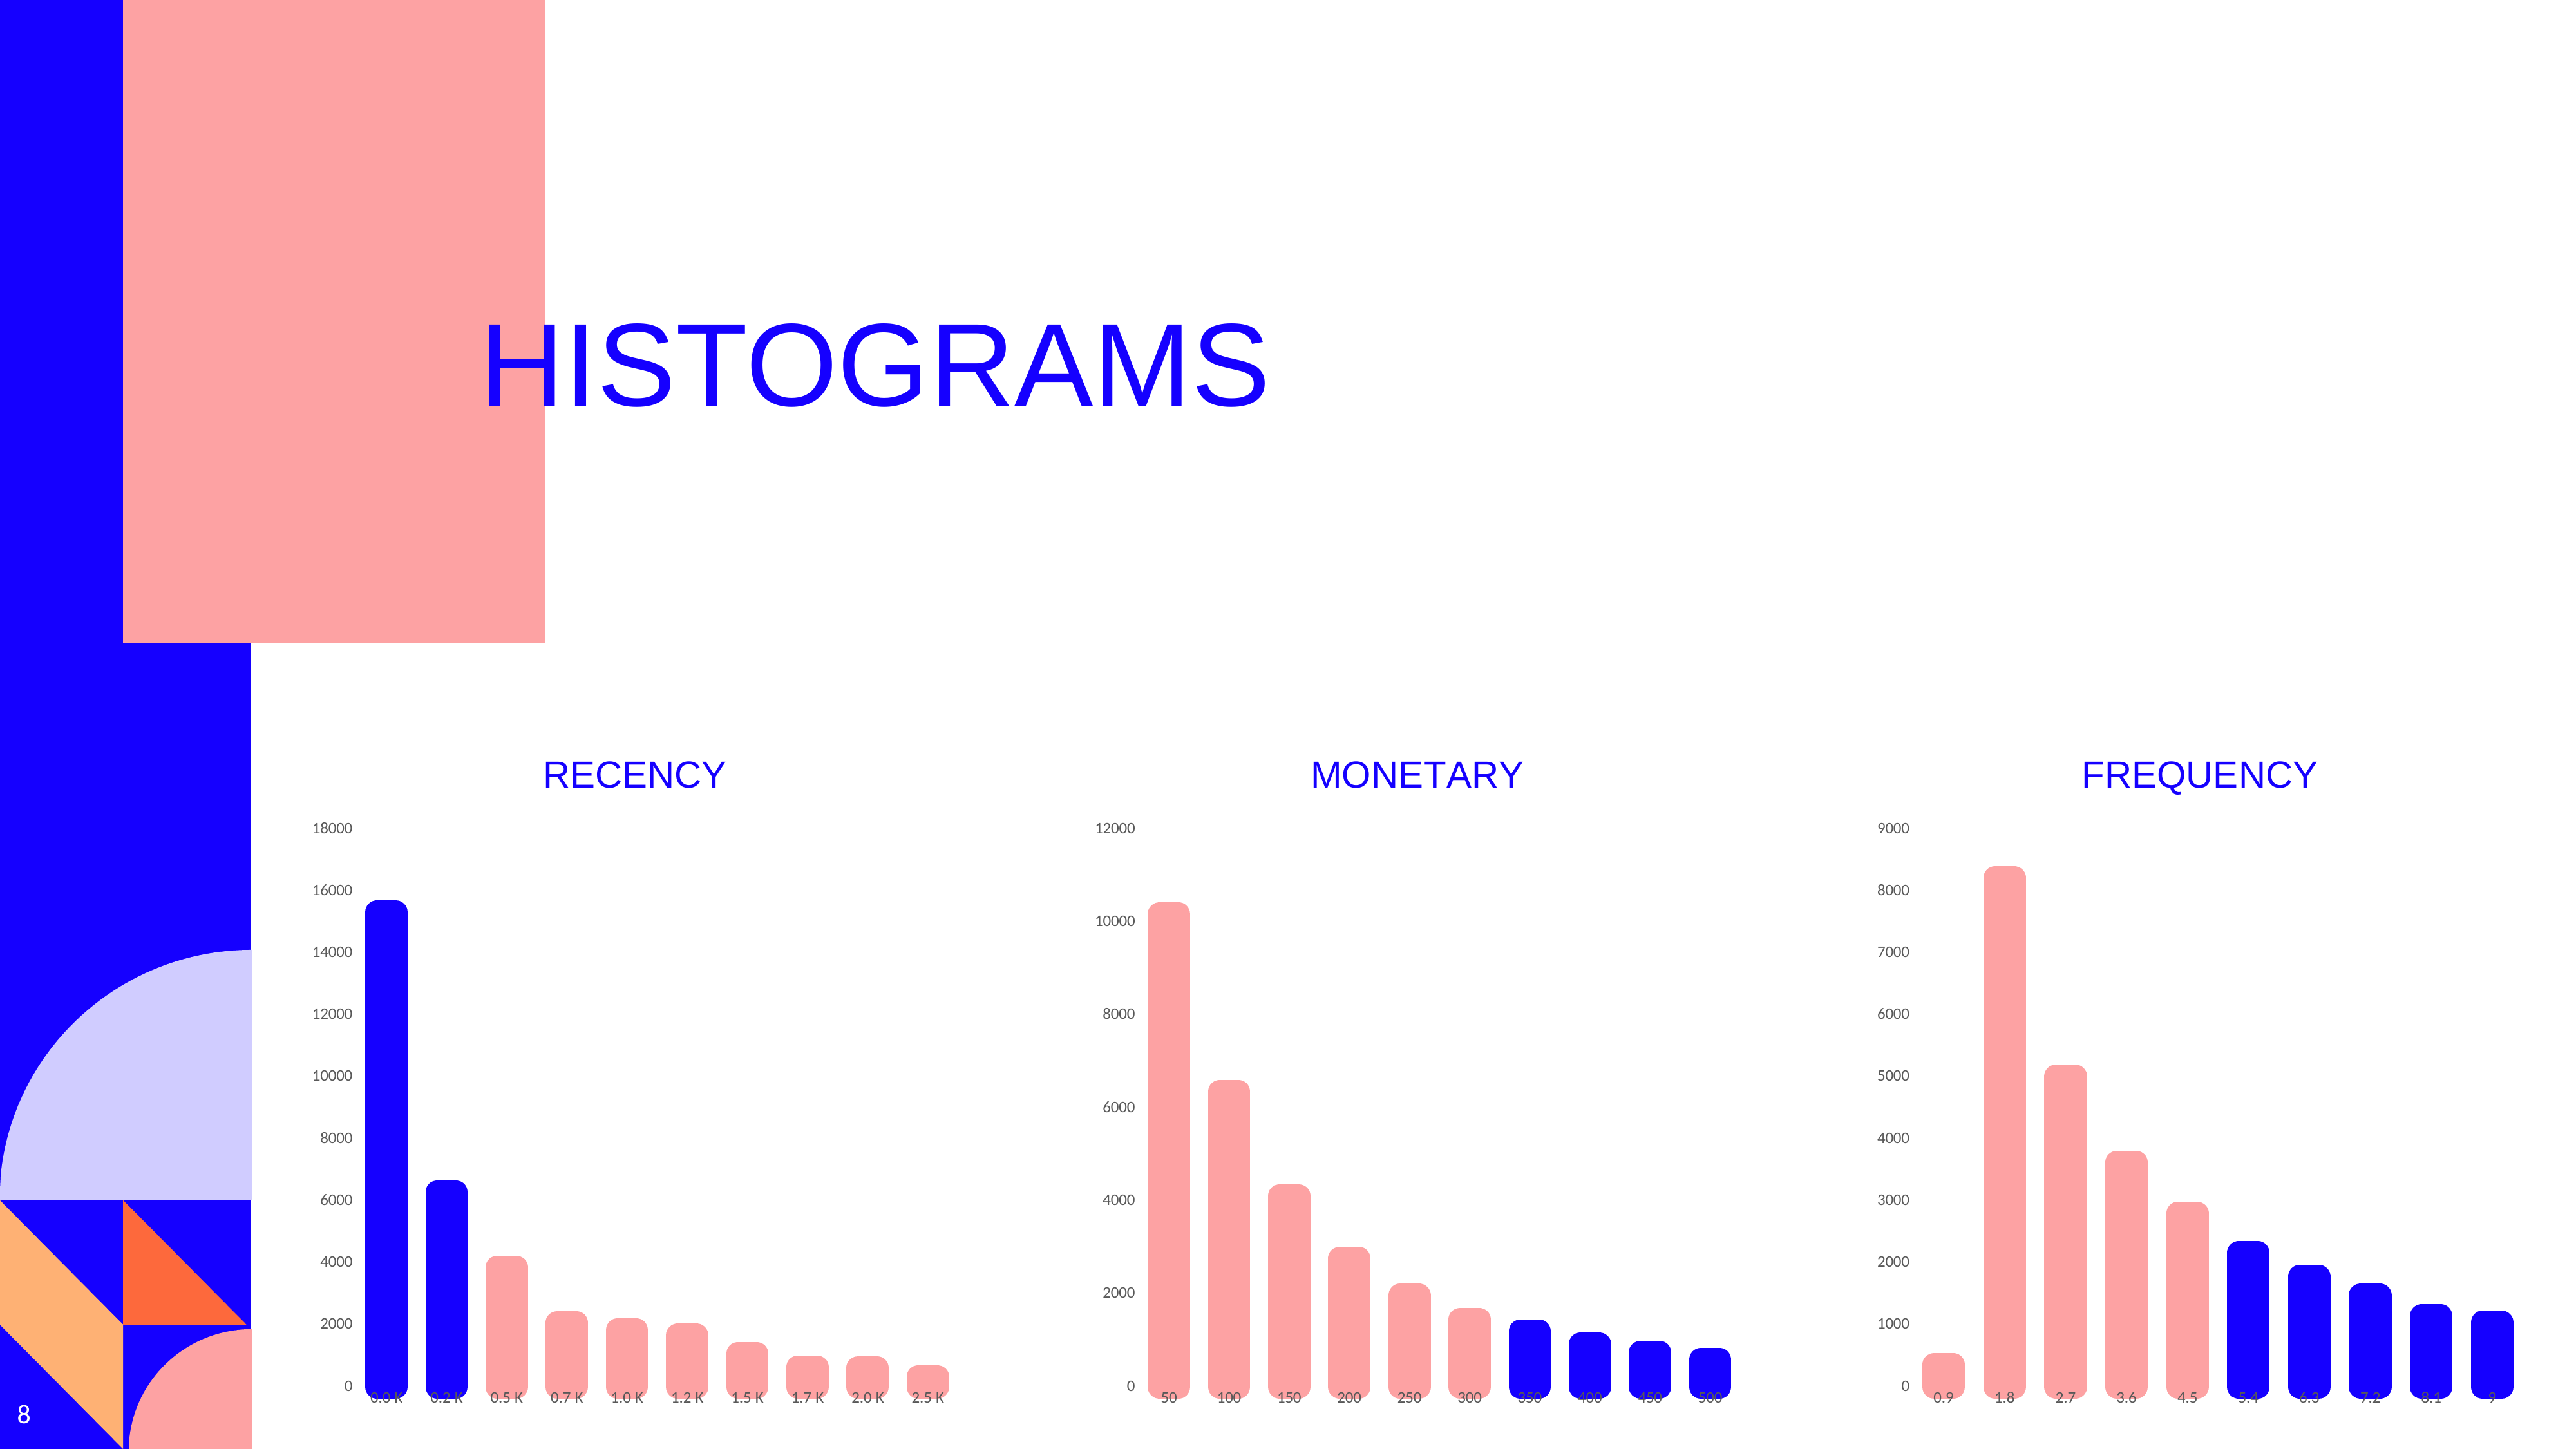

HISTOGRAMS

### Chart: RECENCY

| Category | Recency |
|---|---|
| 0 | 15326.0 |
| 246 | 6293.0 |
| 492 | 3863.0 |
| 738 | 2075.0 |
| 984 | 1834.0 |
| 1230 | 1663.0 |
| 1476 | 1074.0 |
| 1722 | 643.0 |
| 1968 | 611.0 |
| 2460 | 331.0 |

### Chart: FREQUENCY

| Category | Recency |
|---|---|
| 0.9 | 358.0 |
| 1.8 | 8216.0 |
| 2.7 | 5012.0 |
| 3.6 | 3622.0 |
| 4.5 | 2802.0 |
| 5.4 | 2162.0 |
| 6.3 | 1780.0 |
| 7.2 | 1479.0 |
| 8.1 | 1143.0 |
| 9 | 1042.0 |

### Chart: MONETARY

| Category | Monetary |
|---|---|
| 49.992114000000001 | 10176.0 |
| 99.984228999999999 | 6353.0 |
| 149.97634300000001 | 4115.0 |
| 199.968457 | 2764.0 |
| 249.96057099999999 | 1969.0 |
| 299.95268600000003 | 1454.0 |
| 349.94479999999999 | 1198.0 |
| 399.936914 | 918.0 |
| 449.92902800000002 | 740.0 |
| 499.92114299999997 | 586.0 |
8